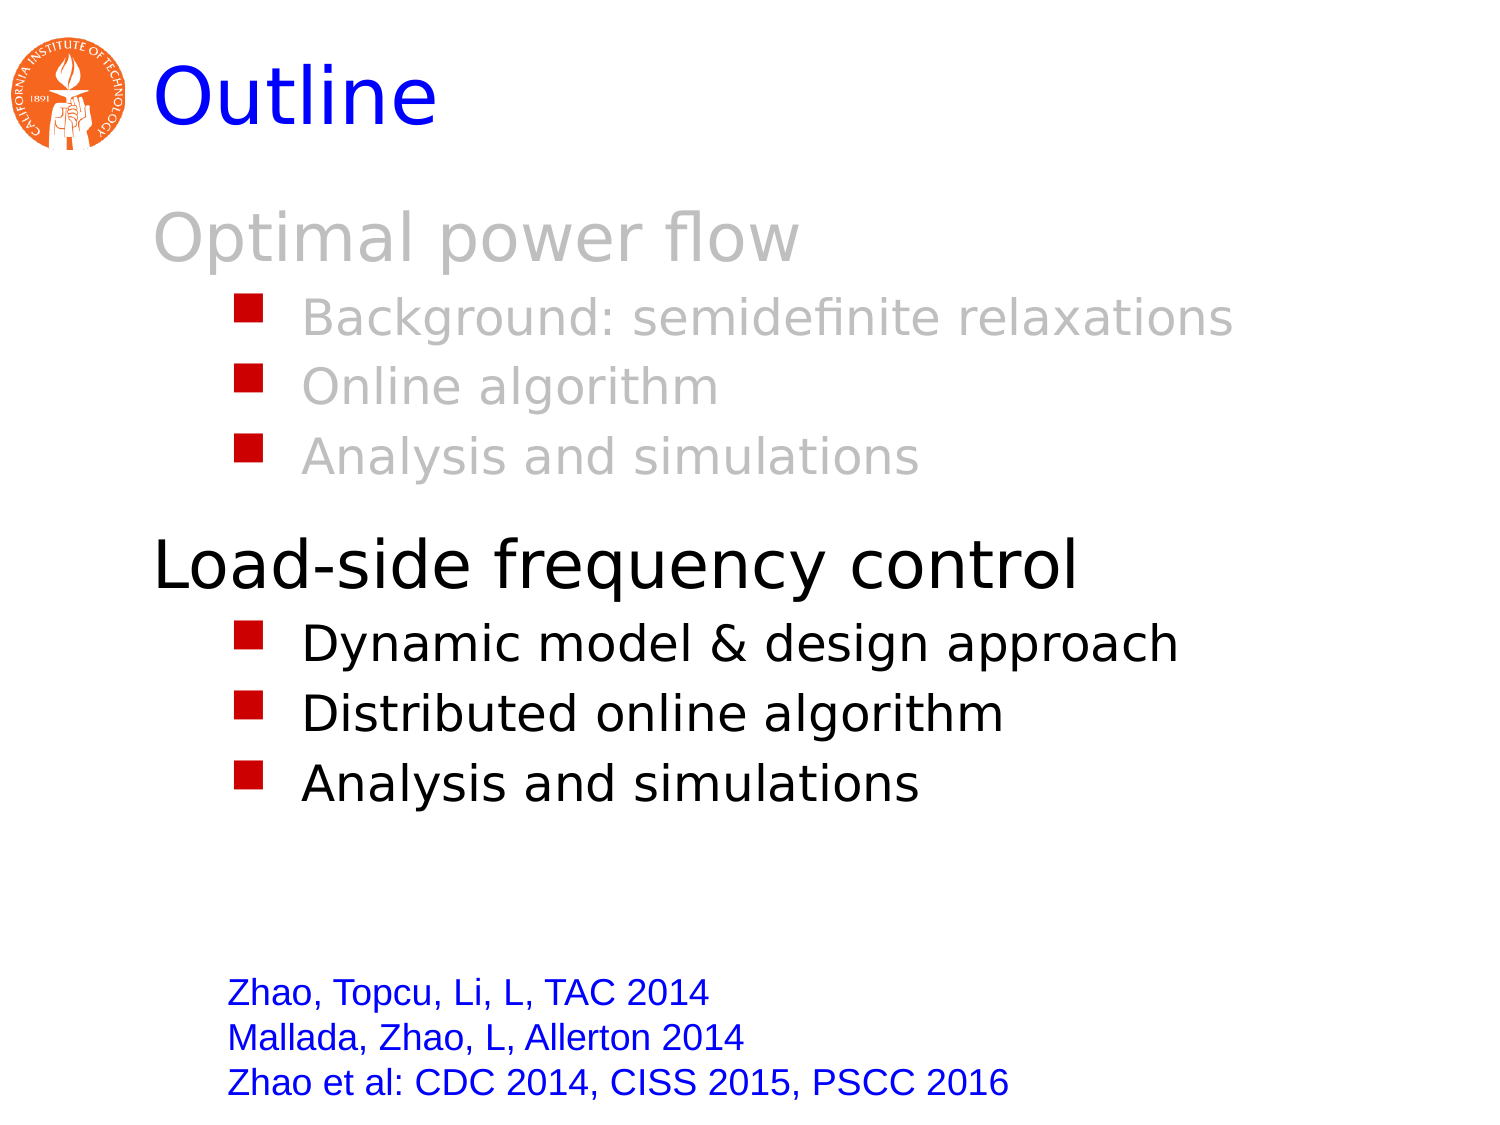

# Outline
Optimal power flow
Background: semidefinite relaxations
Online algorithm
Analysis and simulations

Load-side frequency control
Dynamic model & design approach
Distributed online algorithm
Analysis and simulations

	Zhao, Topcu, Li, L, TAC 2014
	Mallada, Zhao, L, Allerton 2014
	Zhao et al: CDC 2014, CISS 2015, PSCC 2016